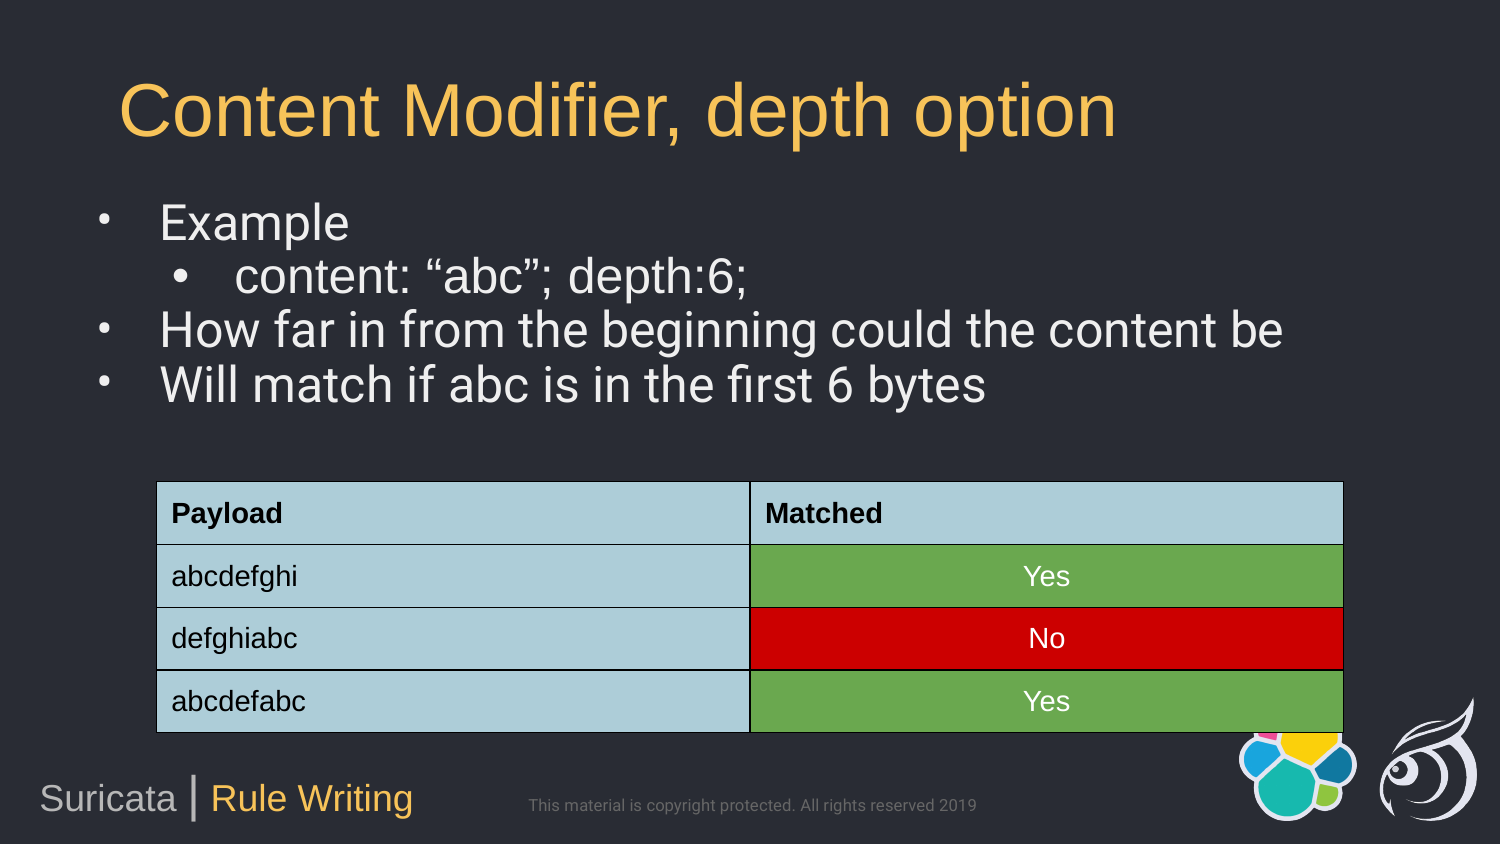

# Content Modifier, depth option
Example
content: “abc”; depth:6;
How far in from the beginning could the content be
Will match if abc is in the first 6 bytes
| Payload | Matched |
| --- | --- |
| abcdefghi | Yes |
| defghiabc | No |
| abcdefabc | Yes |